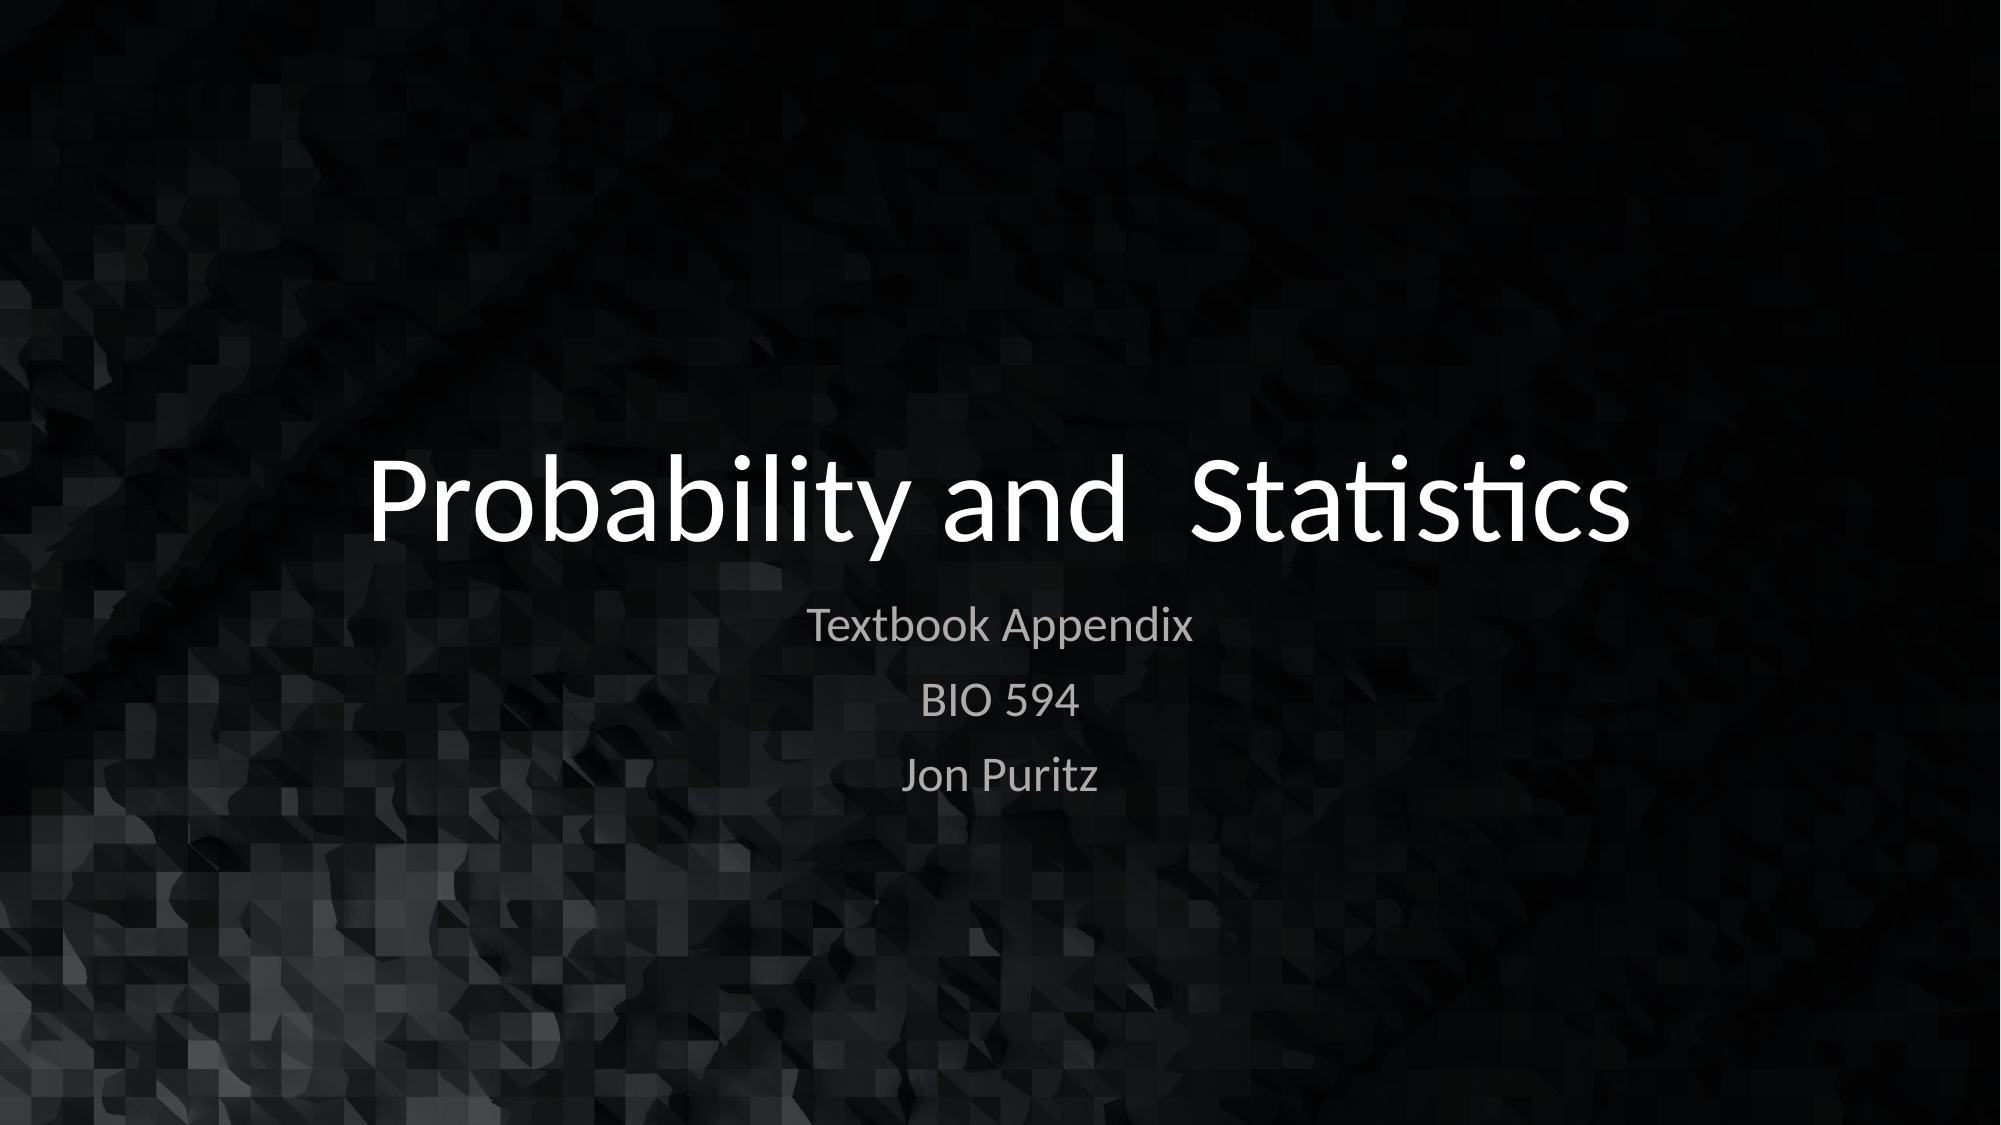

# Probability and  Statistics
Textbook Appendix
BIO 594
Jon Puritz